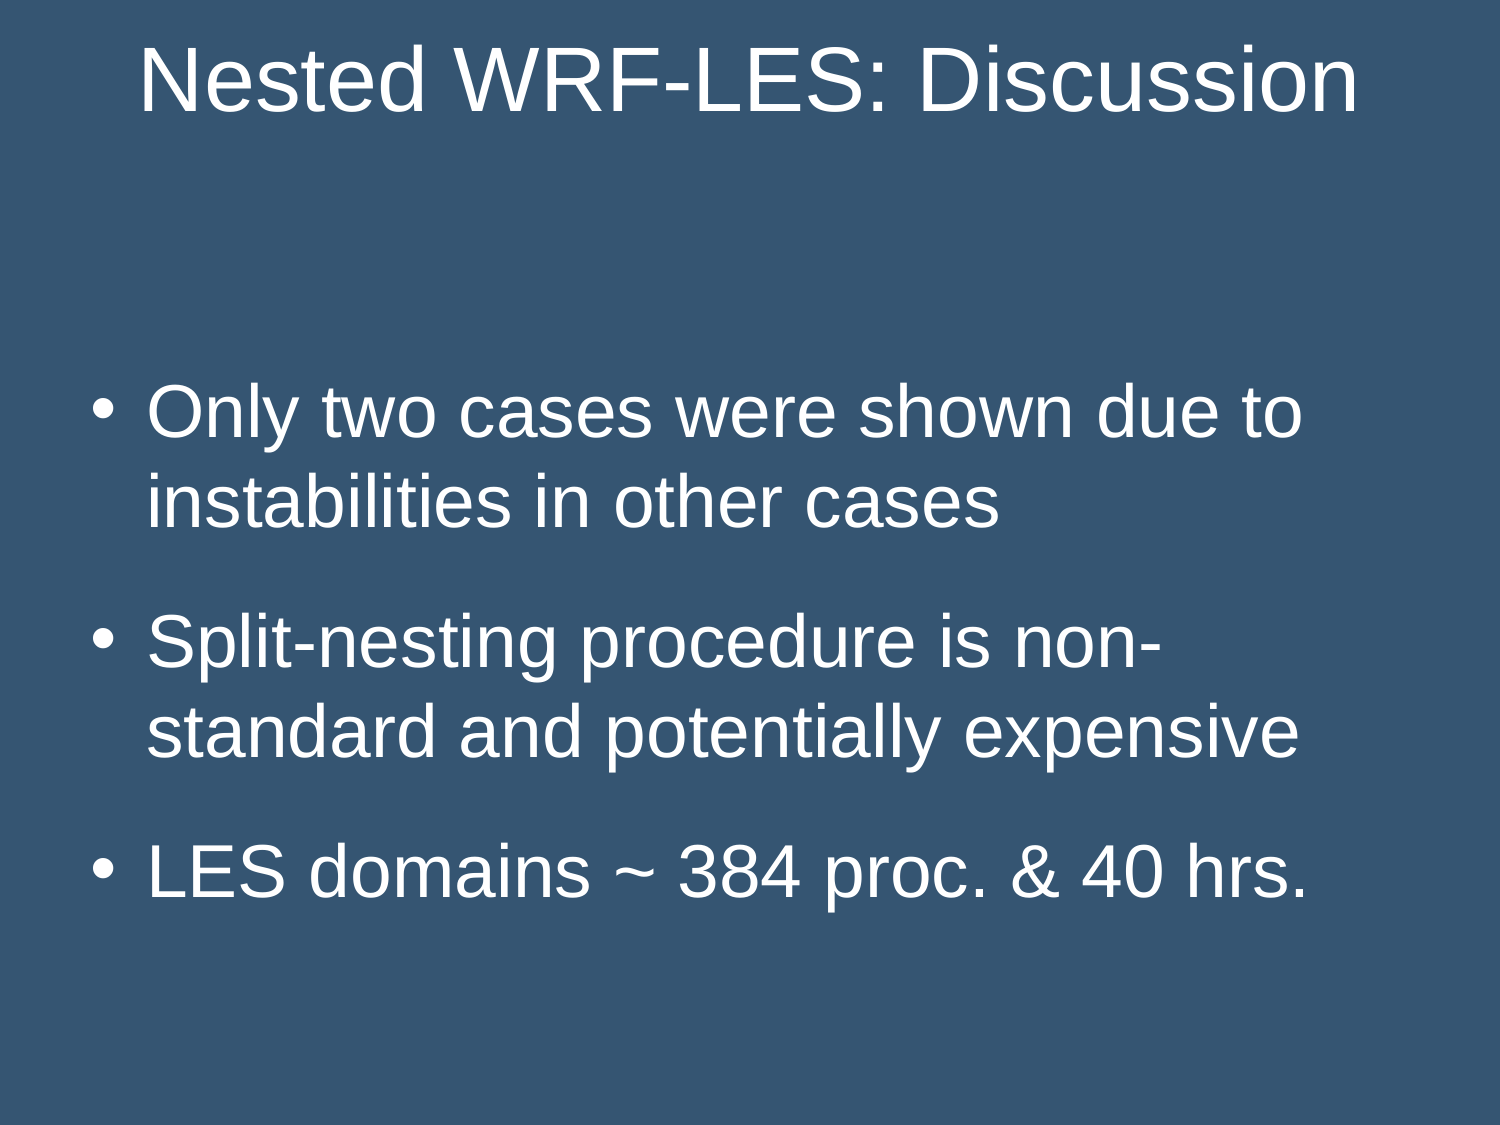

# Nested WRF-LES: Discussion
Only two cases were shown due to instabilities in other cases
Split-nesting procedure is non-standard and potentially expensive
LES domains ~ 384 proc. & 40 hrs.